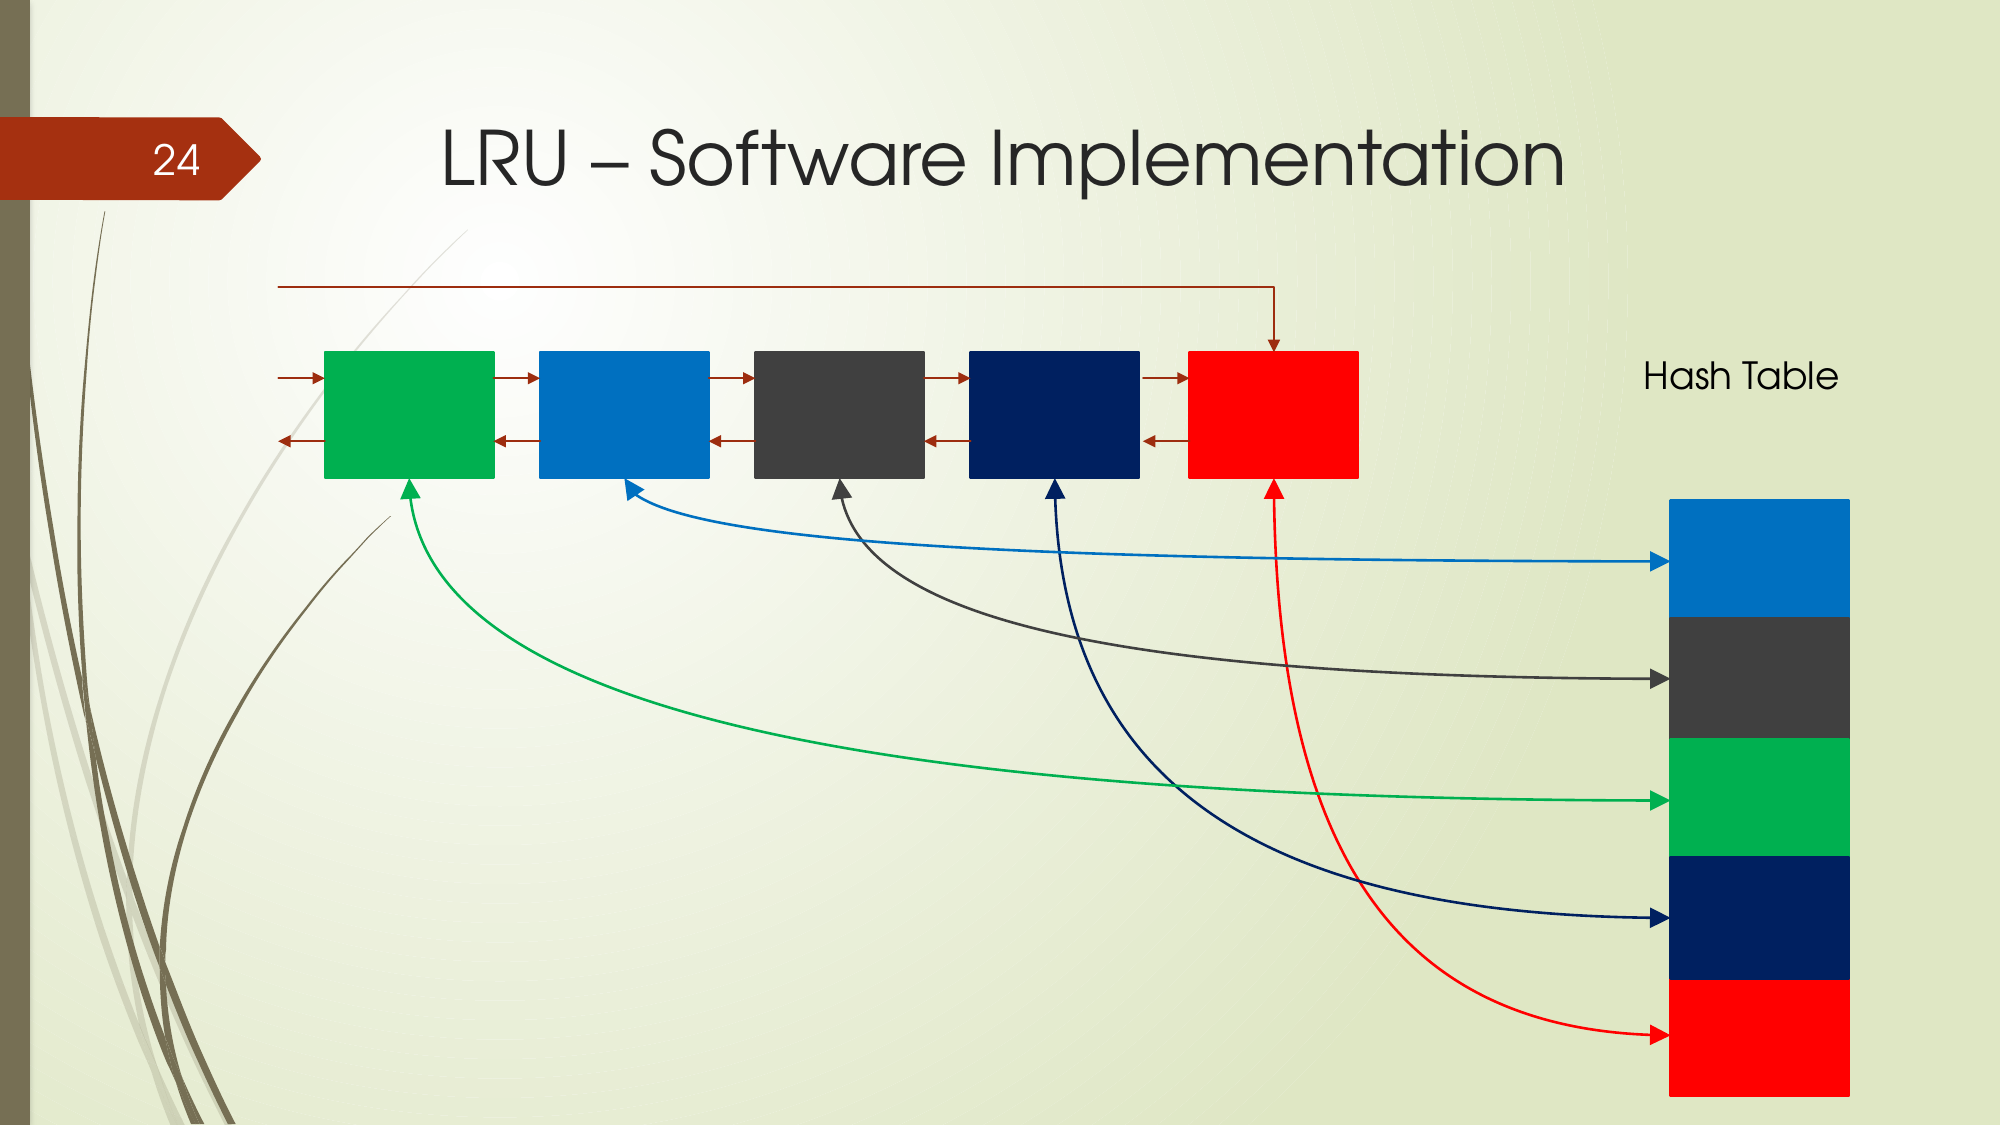

# LRU – Software Implementation
24
Hash Table